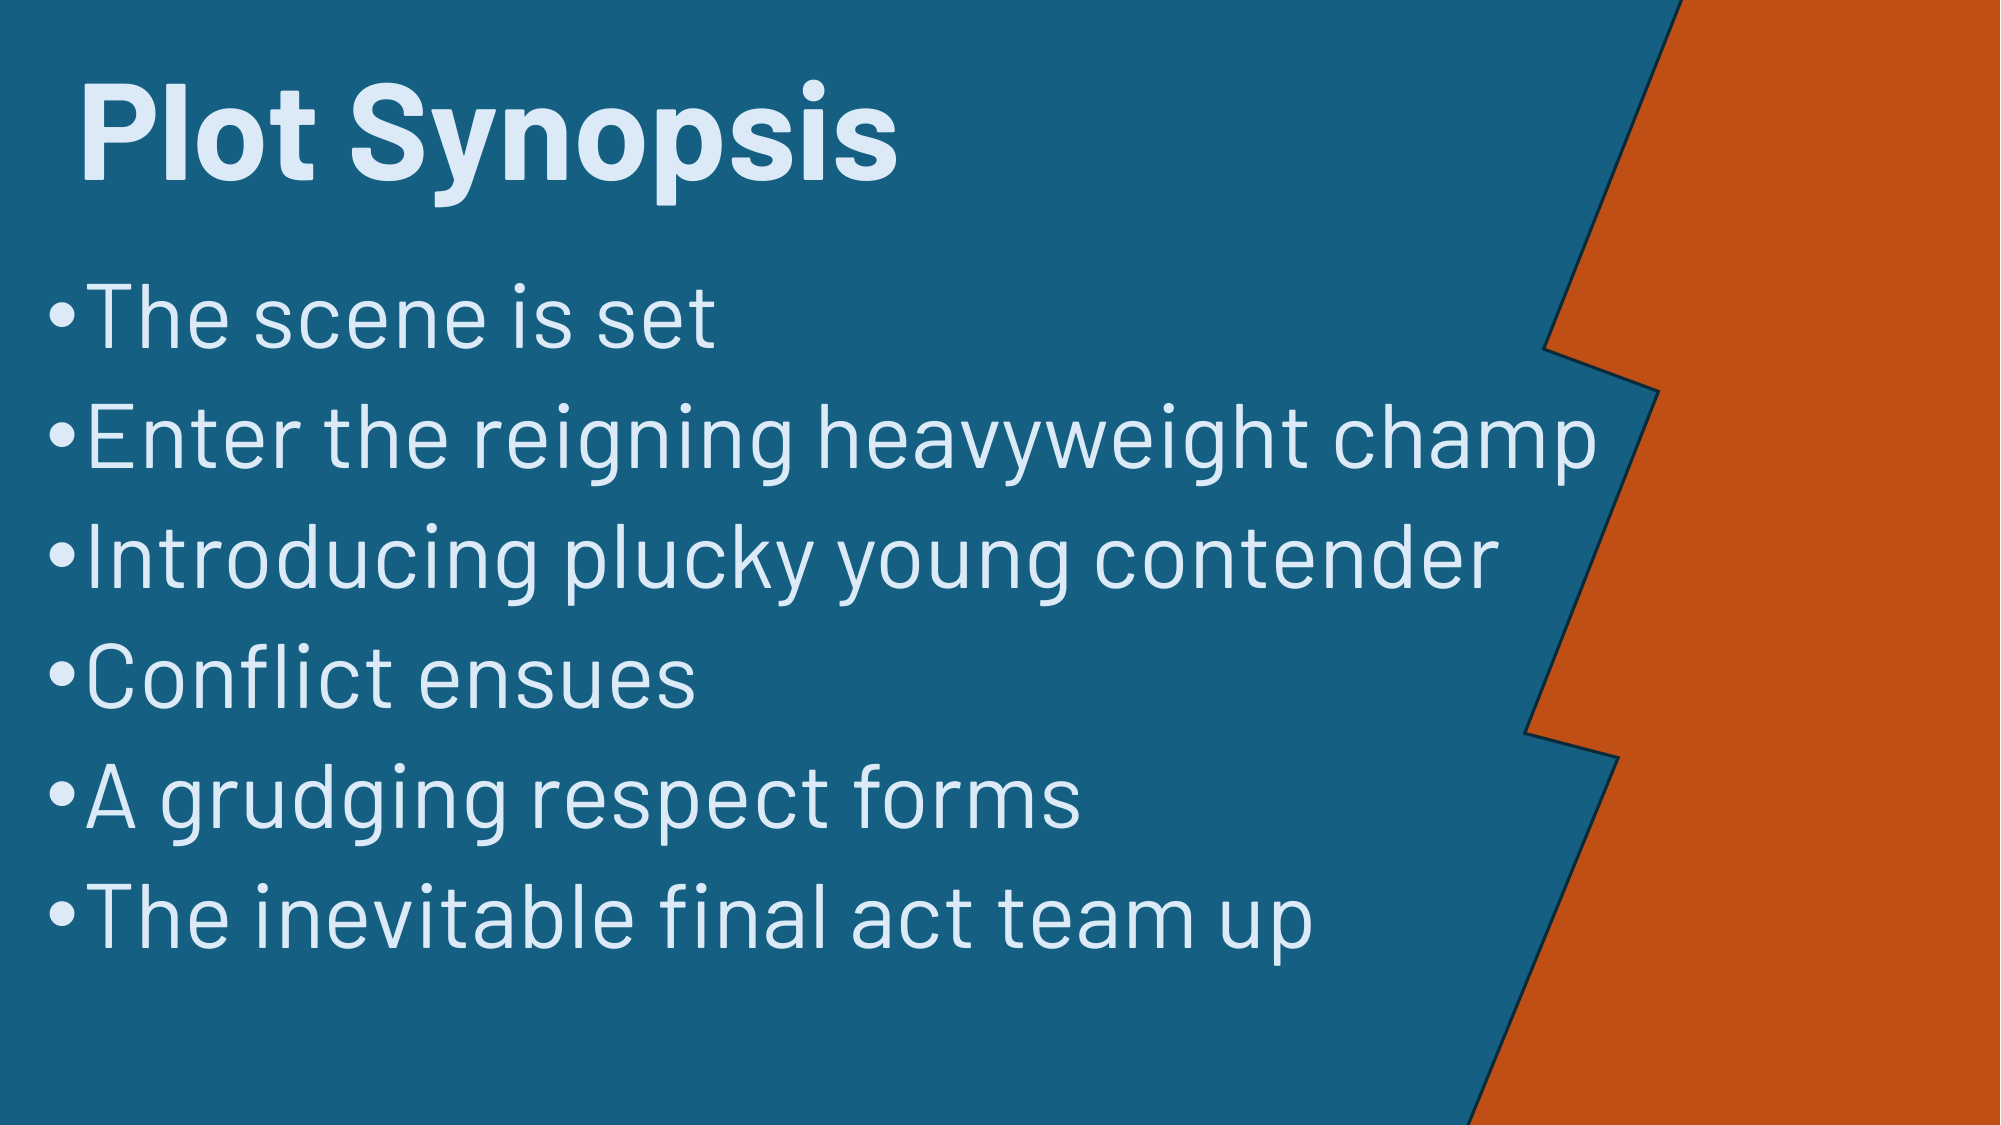

Plot Synopsis
The scene is set
Enter the reigning heavyweight champ
Introducing plucky young contender
Conflict ensues
A grudging respect forms
The inevitable final act team up